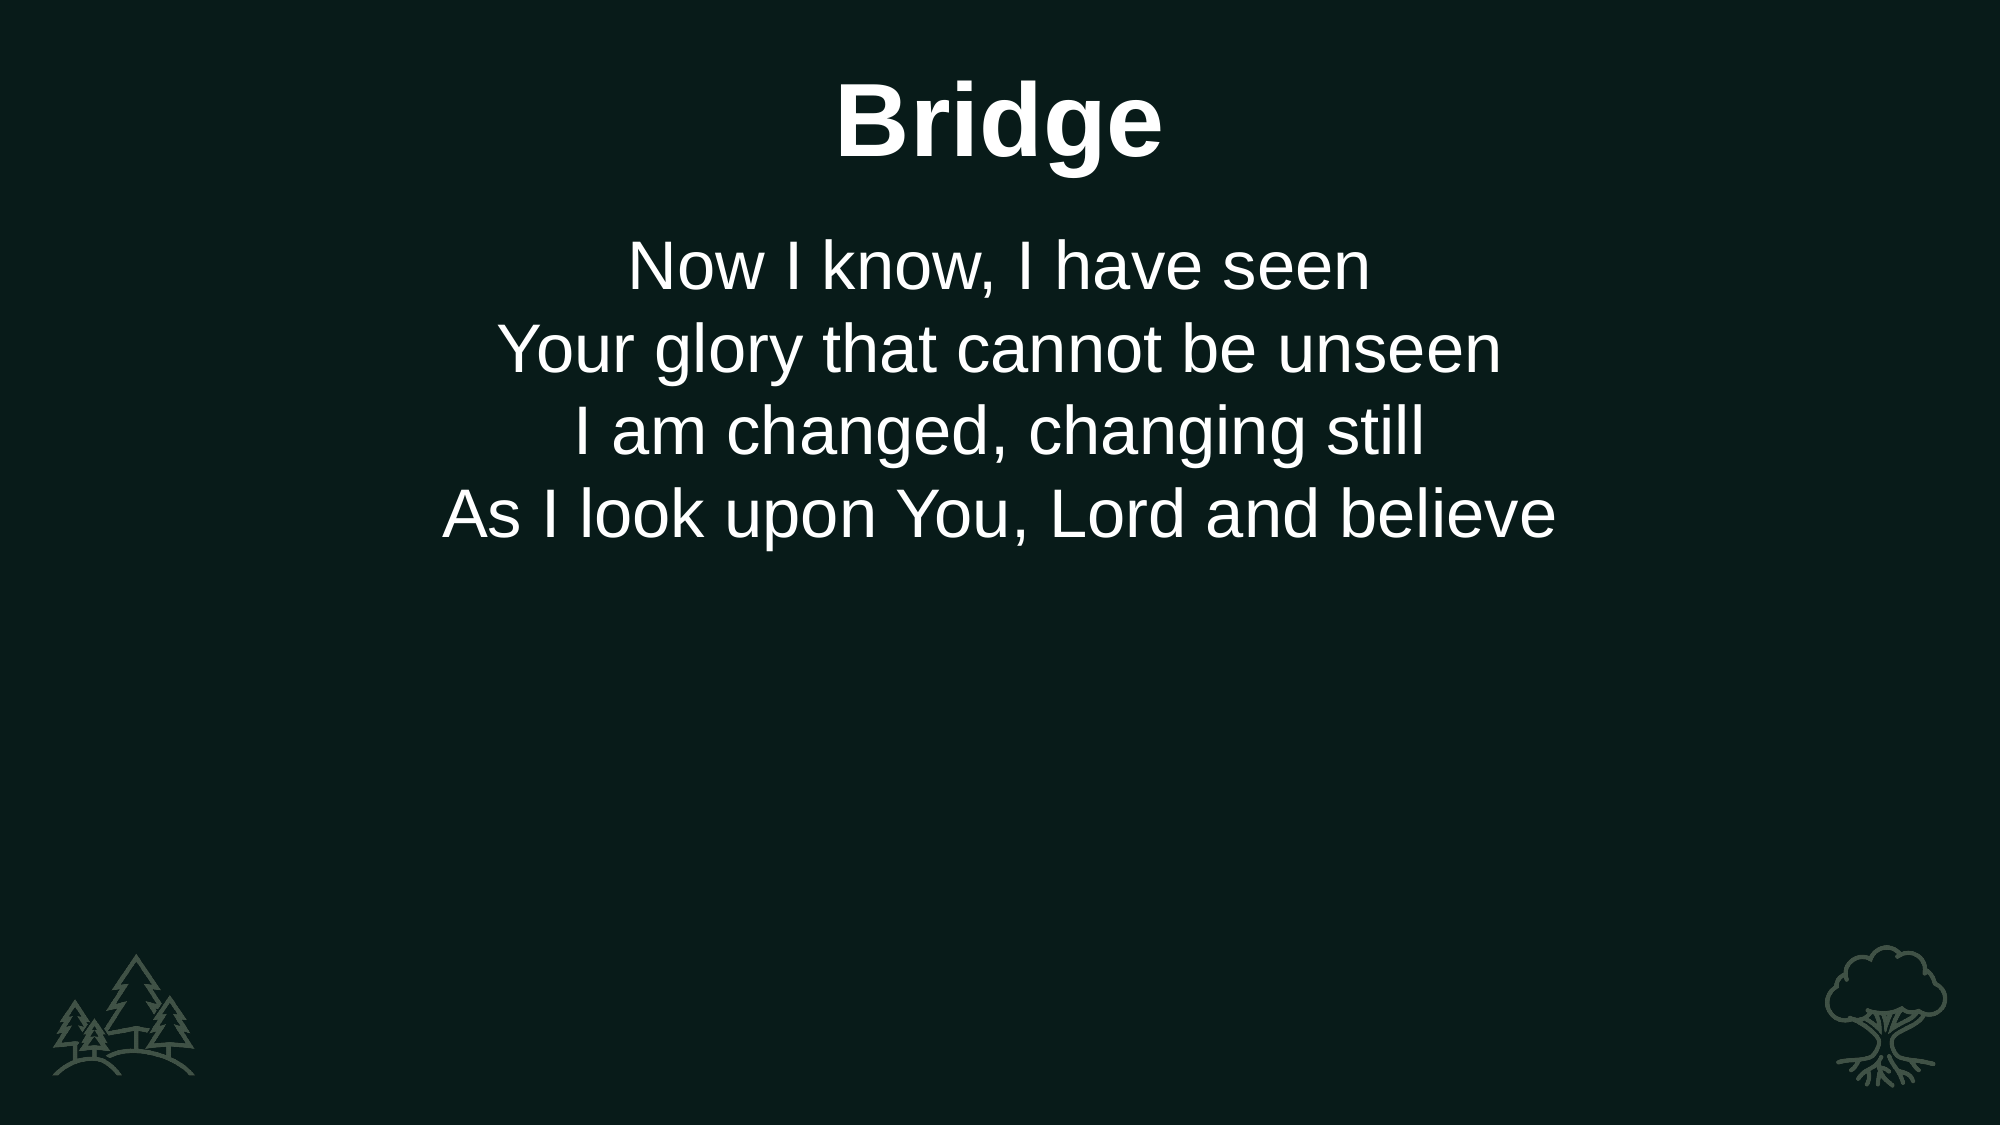

Bridge
Now I know, I have seen
Your glory that cannot be unseen
I am changed, changing still
As I look upon You, Lord and believe